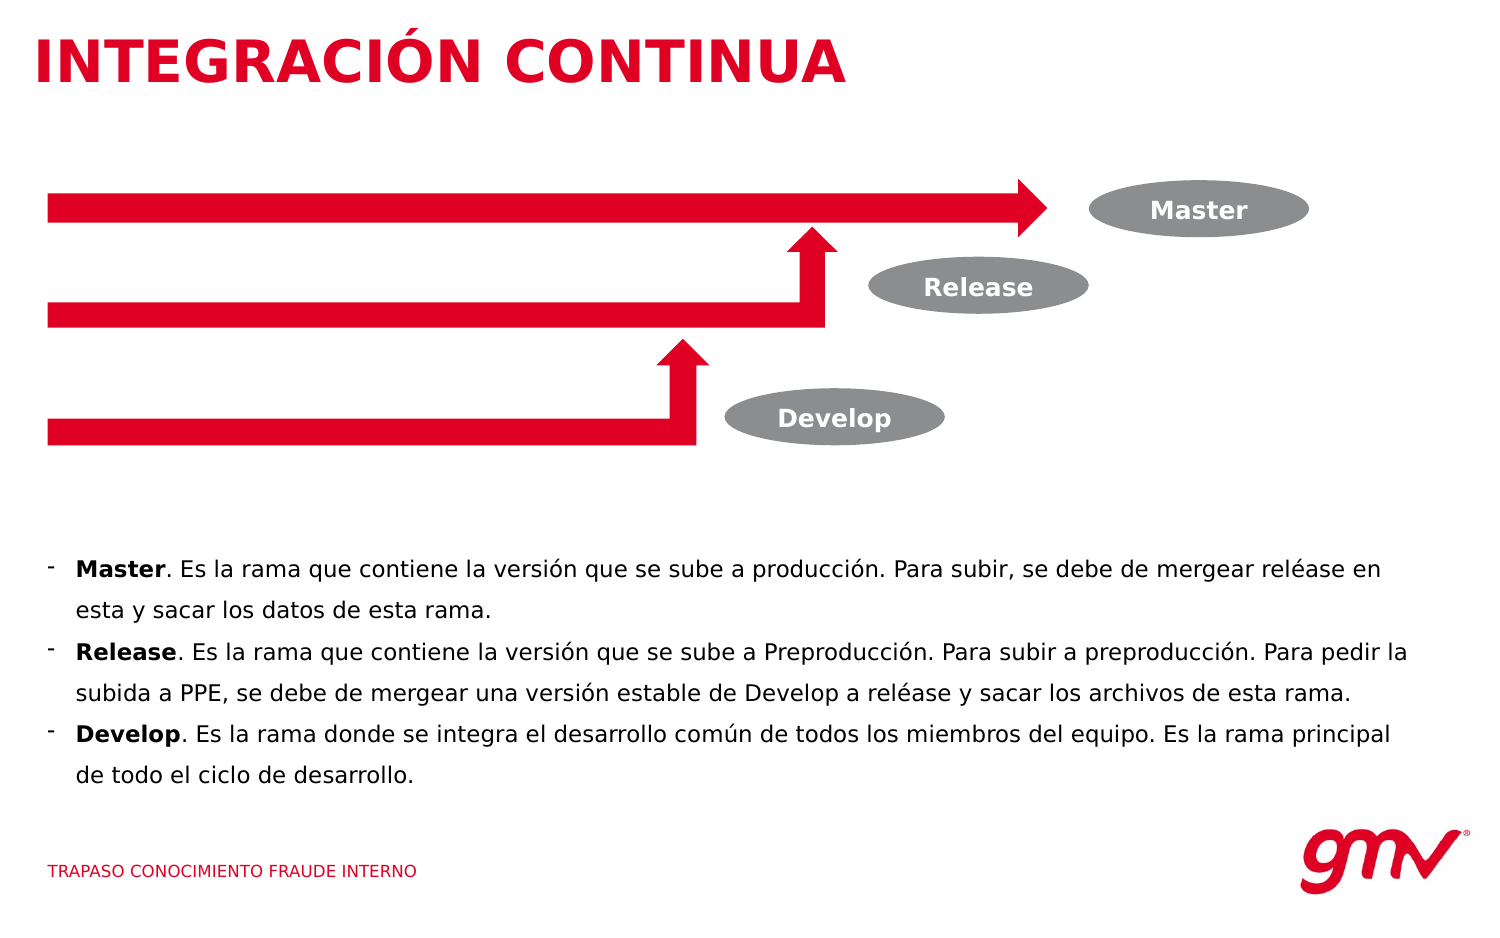

INTEGRACIÓN CONTINUA

Master

Release

Develop
Master. Es la rama que contiene la versión que se sube a producción. Para subir, se debe de mergear reléase en esta y sacar los datos de esta rama.
Release. Es la rama que contiene la versión que se sube a Preproducción. Para subir a preproducción. Para pedir la subida a PPE, se debe de mergear una versión estable de Develop a reléase y sacar los archivos de esta rama.
Develop. Es la rama donde se integra el desarrollo común de todos los miembros del equipo. Es la rama principal de todo el ciclo de desarrollo.
TRAPASO CONOCIMIENTO FRAUDE INTERNO